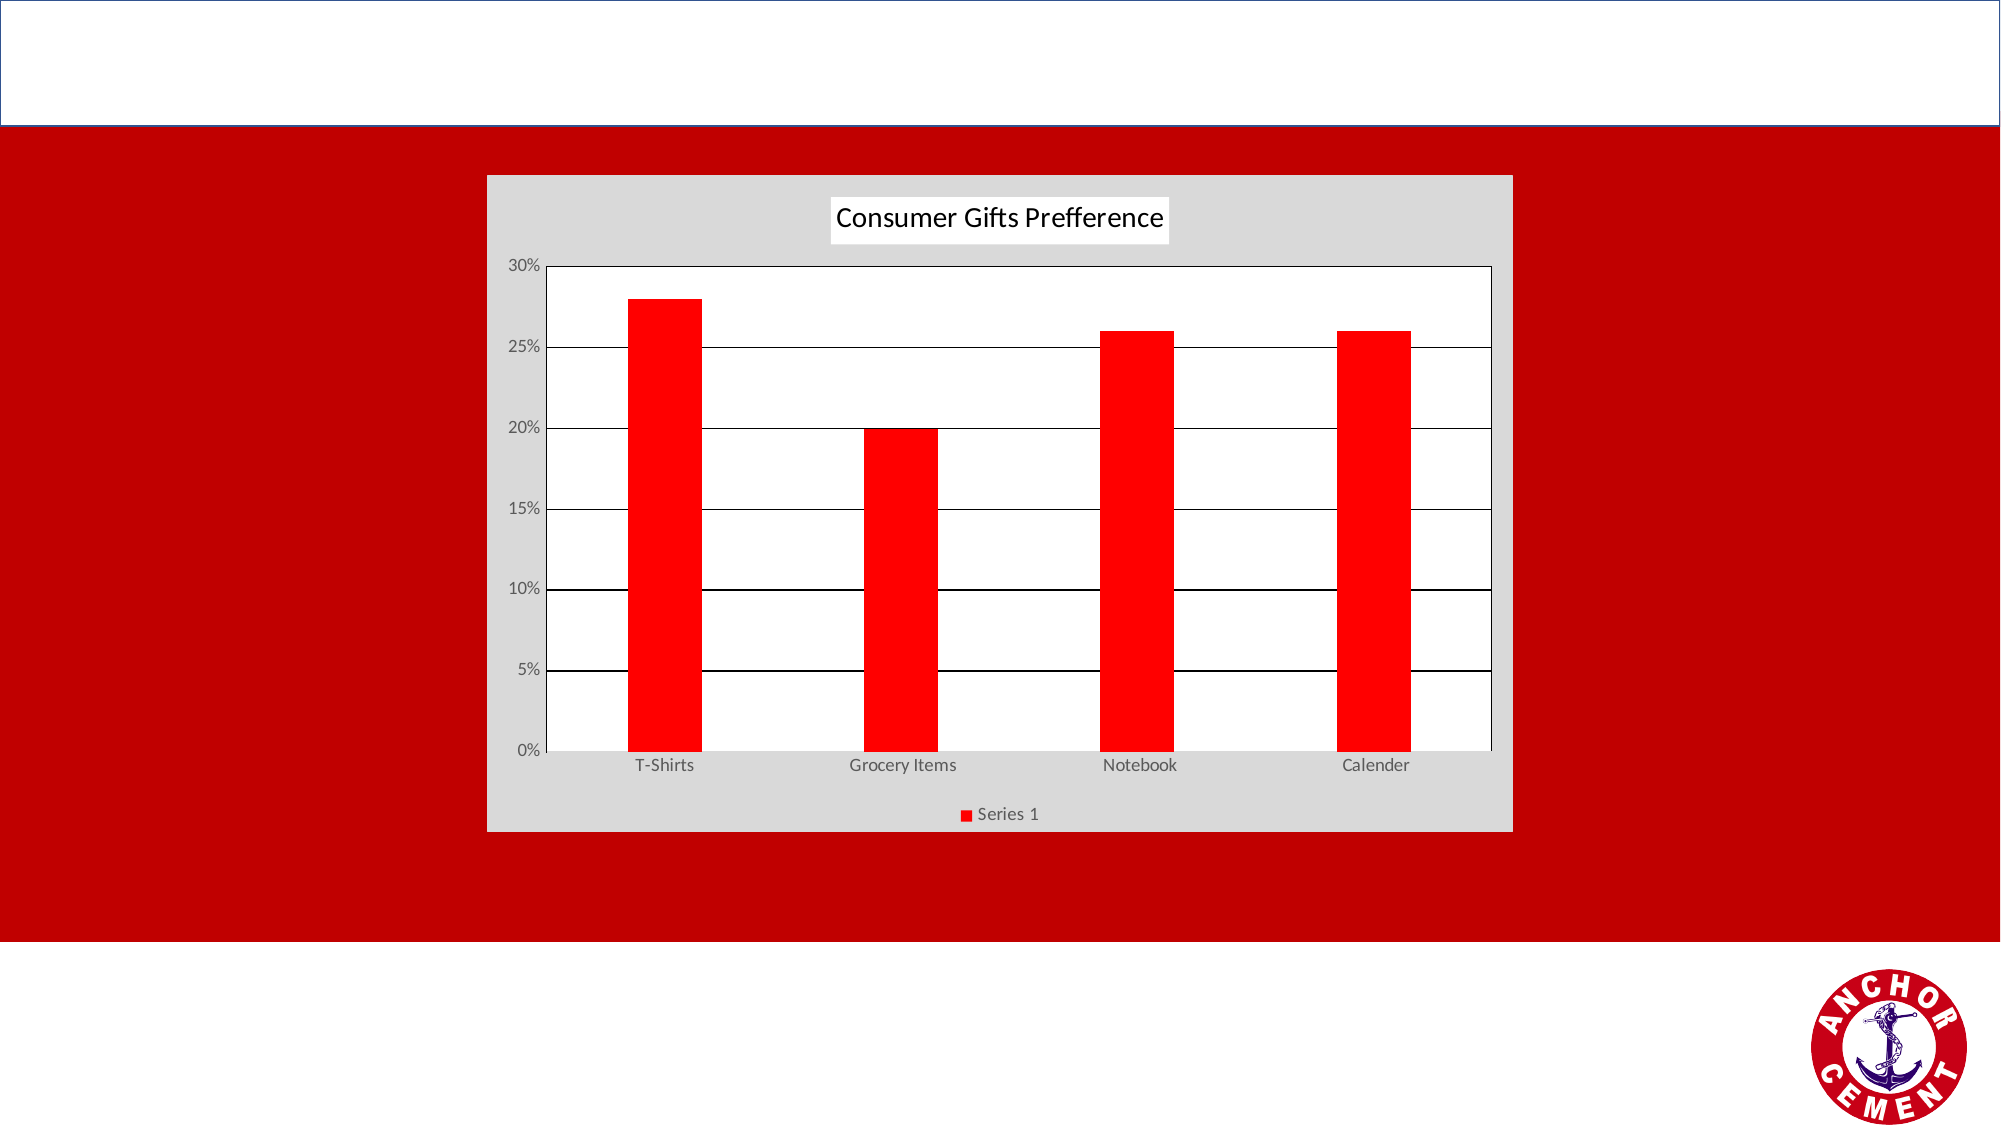

### Chart: Consumer Gifts Prefference

| Category | Series 1 |
|---|---|
| T-Shirts | 0.28 |
|  Grocery Items | 0.2 |
|  Notebook | 0.26 |
|  Calender | 0.26 |